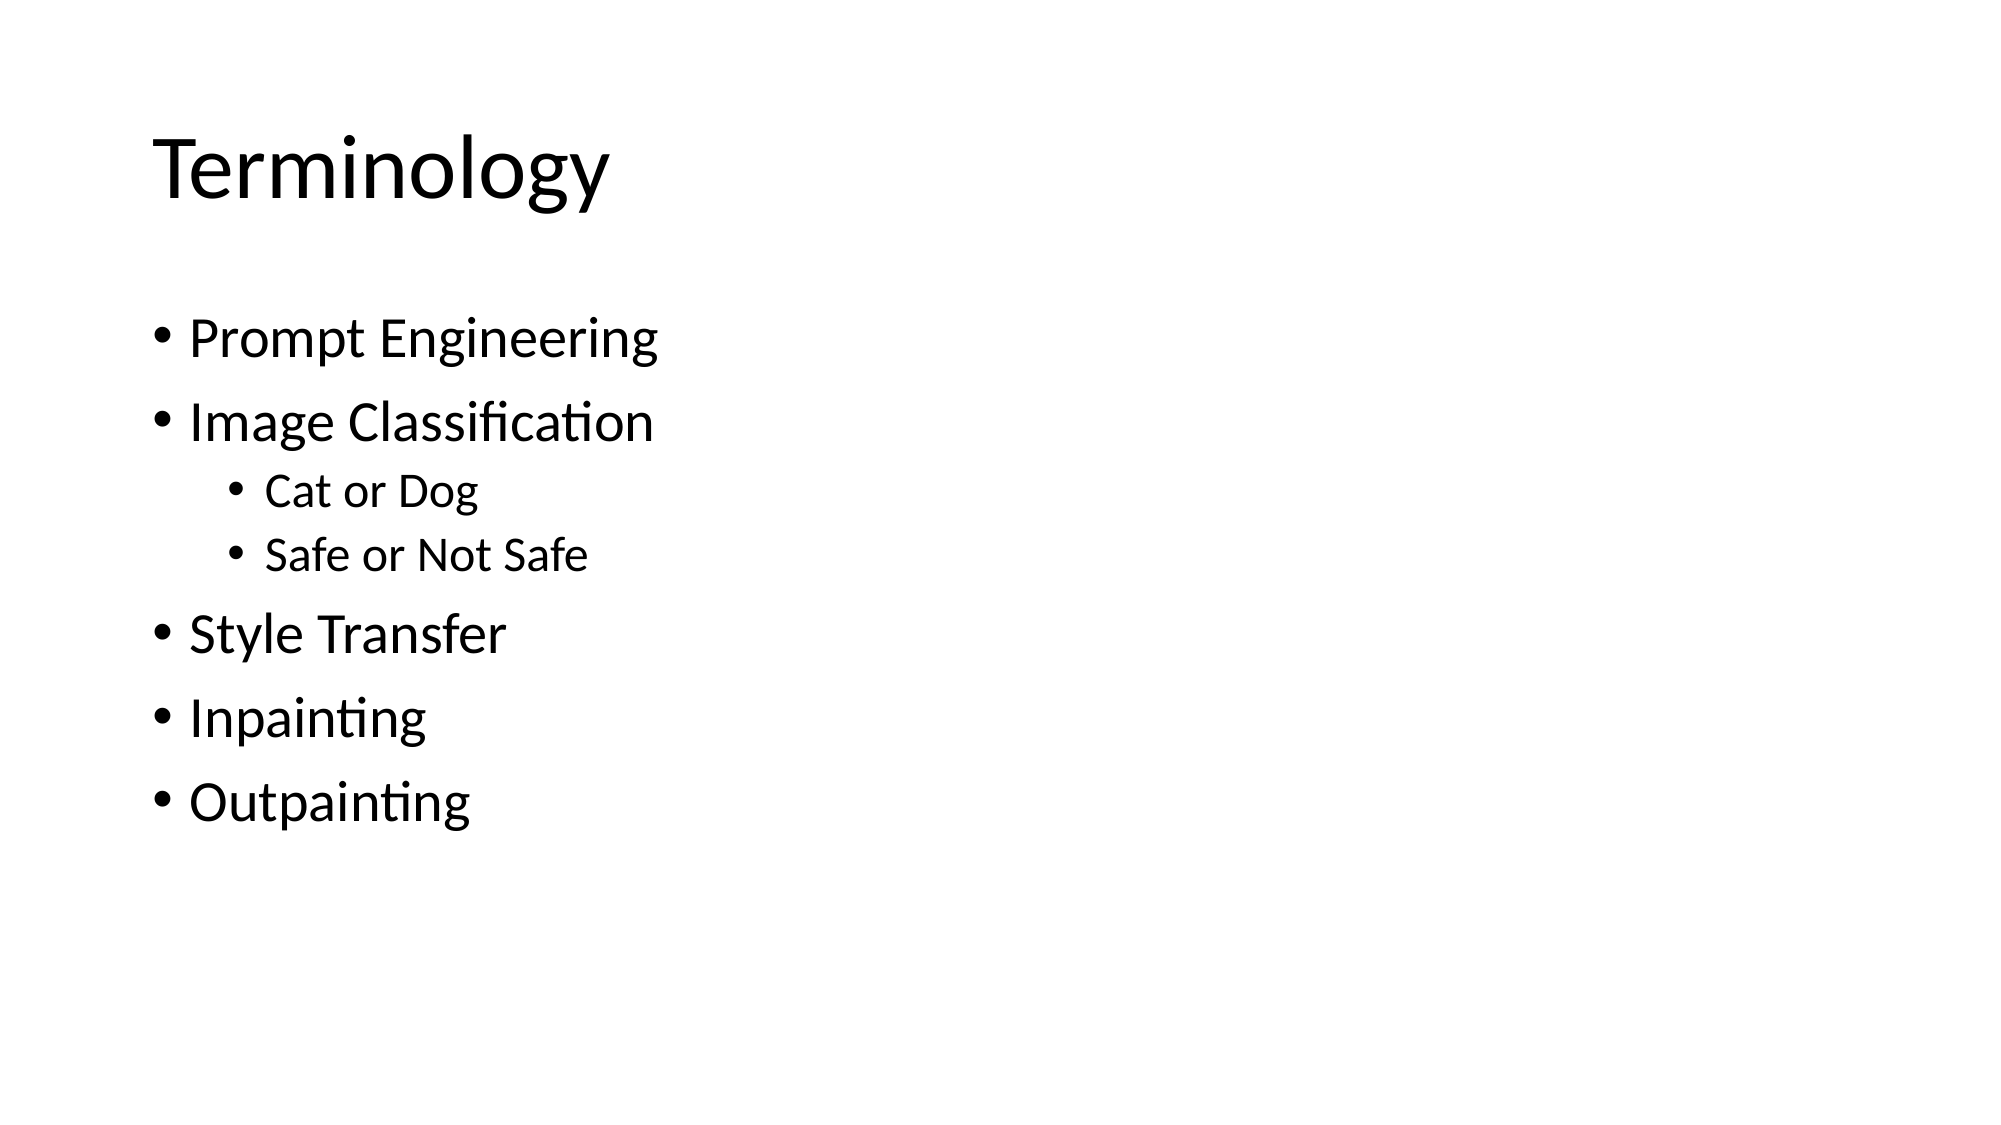

# Terminology
Prompt Engineering
Image Classification
Cat or Dog
Safe or Not Safe
Style Transfer
Inpainting
Outpainting